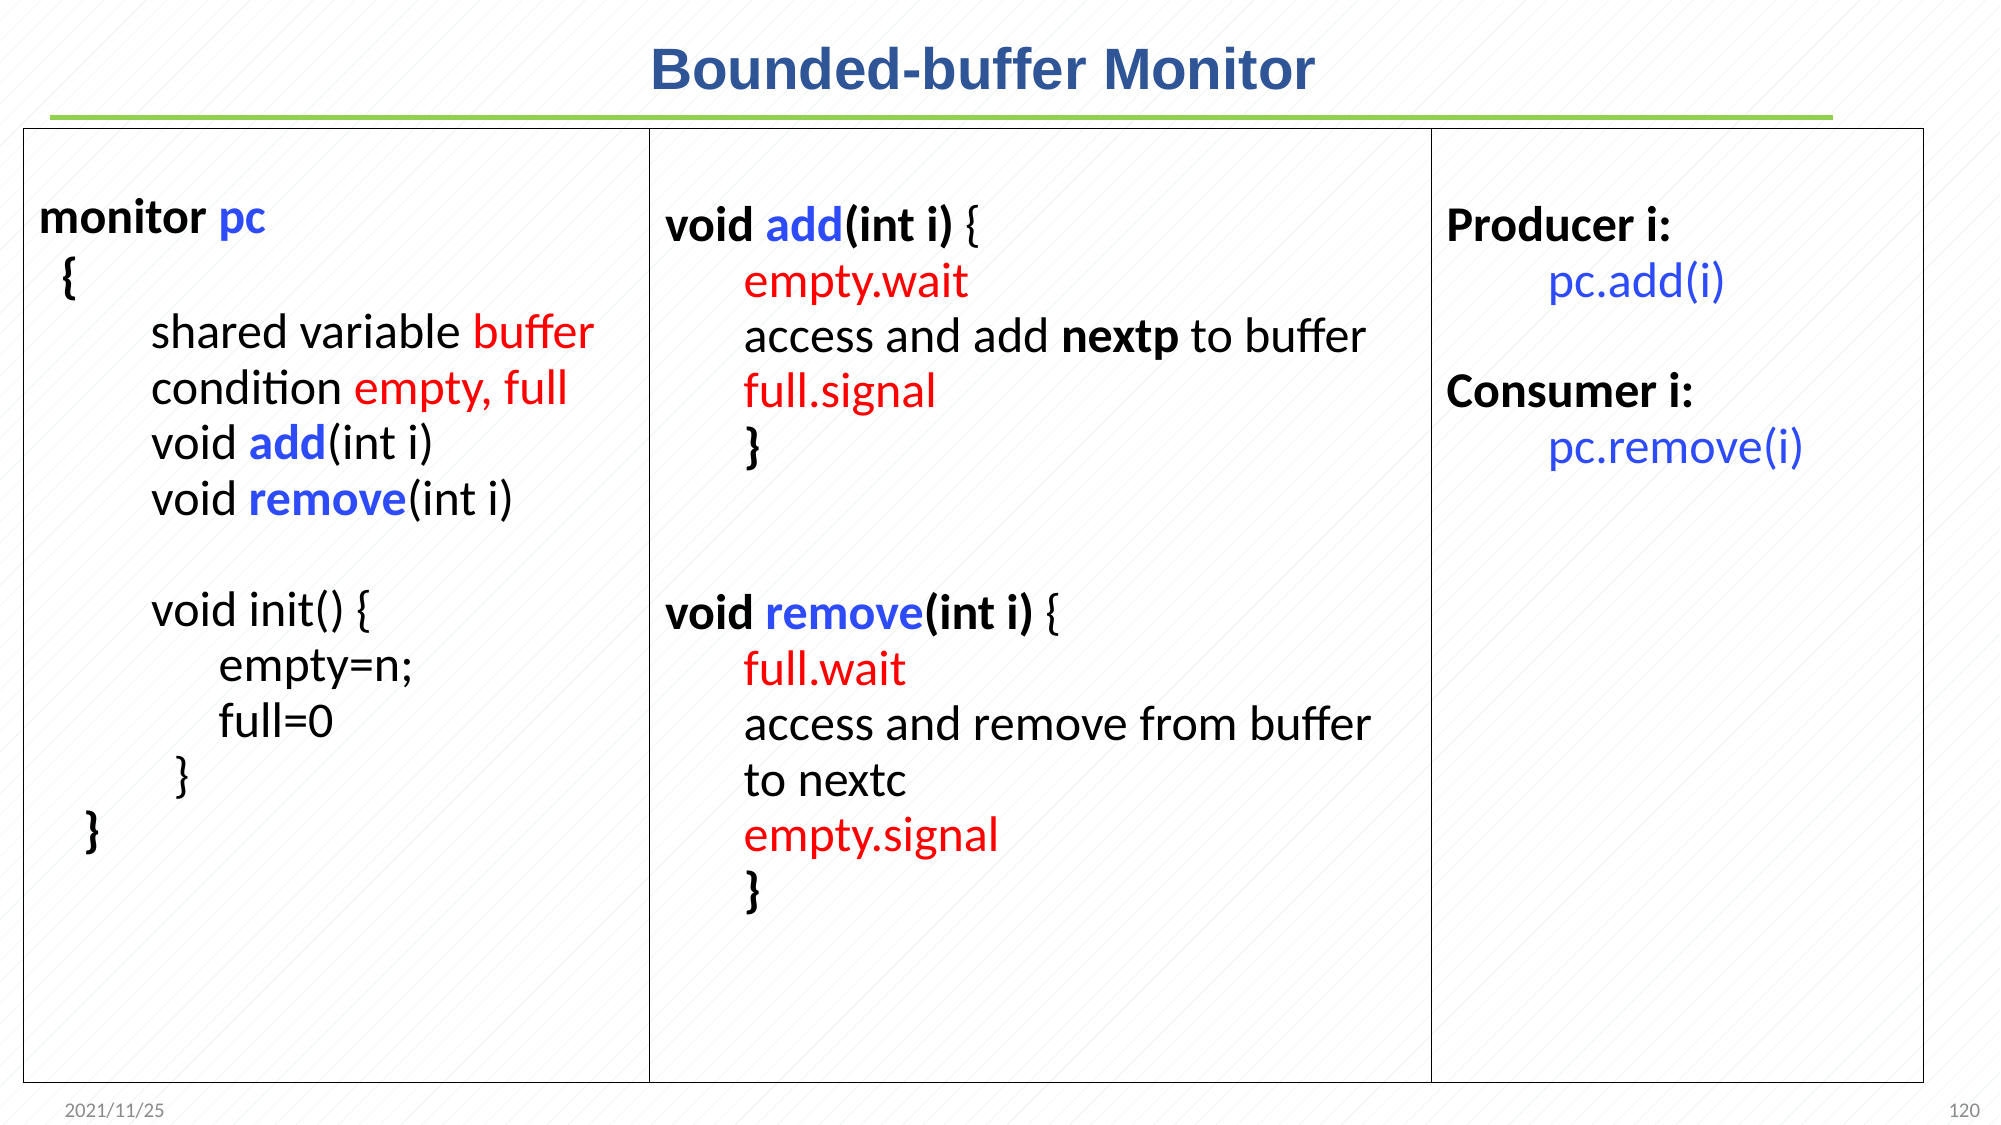

# Bounded-buffer Monitor

monitor pc
  {
	      shared variable buffer
          condition empty, full
          void add(int i)
          void remove(int i)

          void init() {
                empty=n;
                full=0
            }
	}

void add(int i) {
       empty.wait
       access and add nextp to buffer
       full.signal
       }

void remove(int i) {
       full.wait
       access and remove from buffer
       to nextc
       empty.signal
       }

Producer i:
         pc.add(i)

Consumer i:
         pc.remove(i)

120
2021/11/25